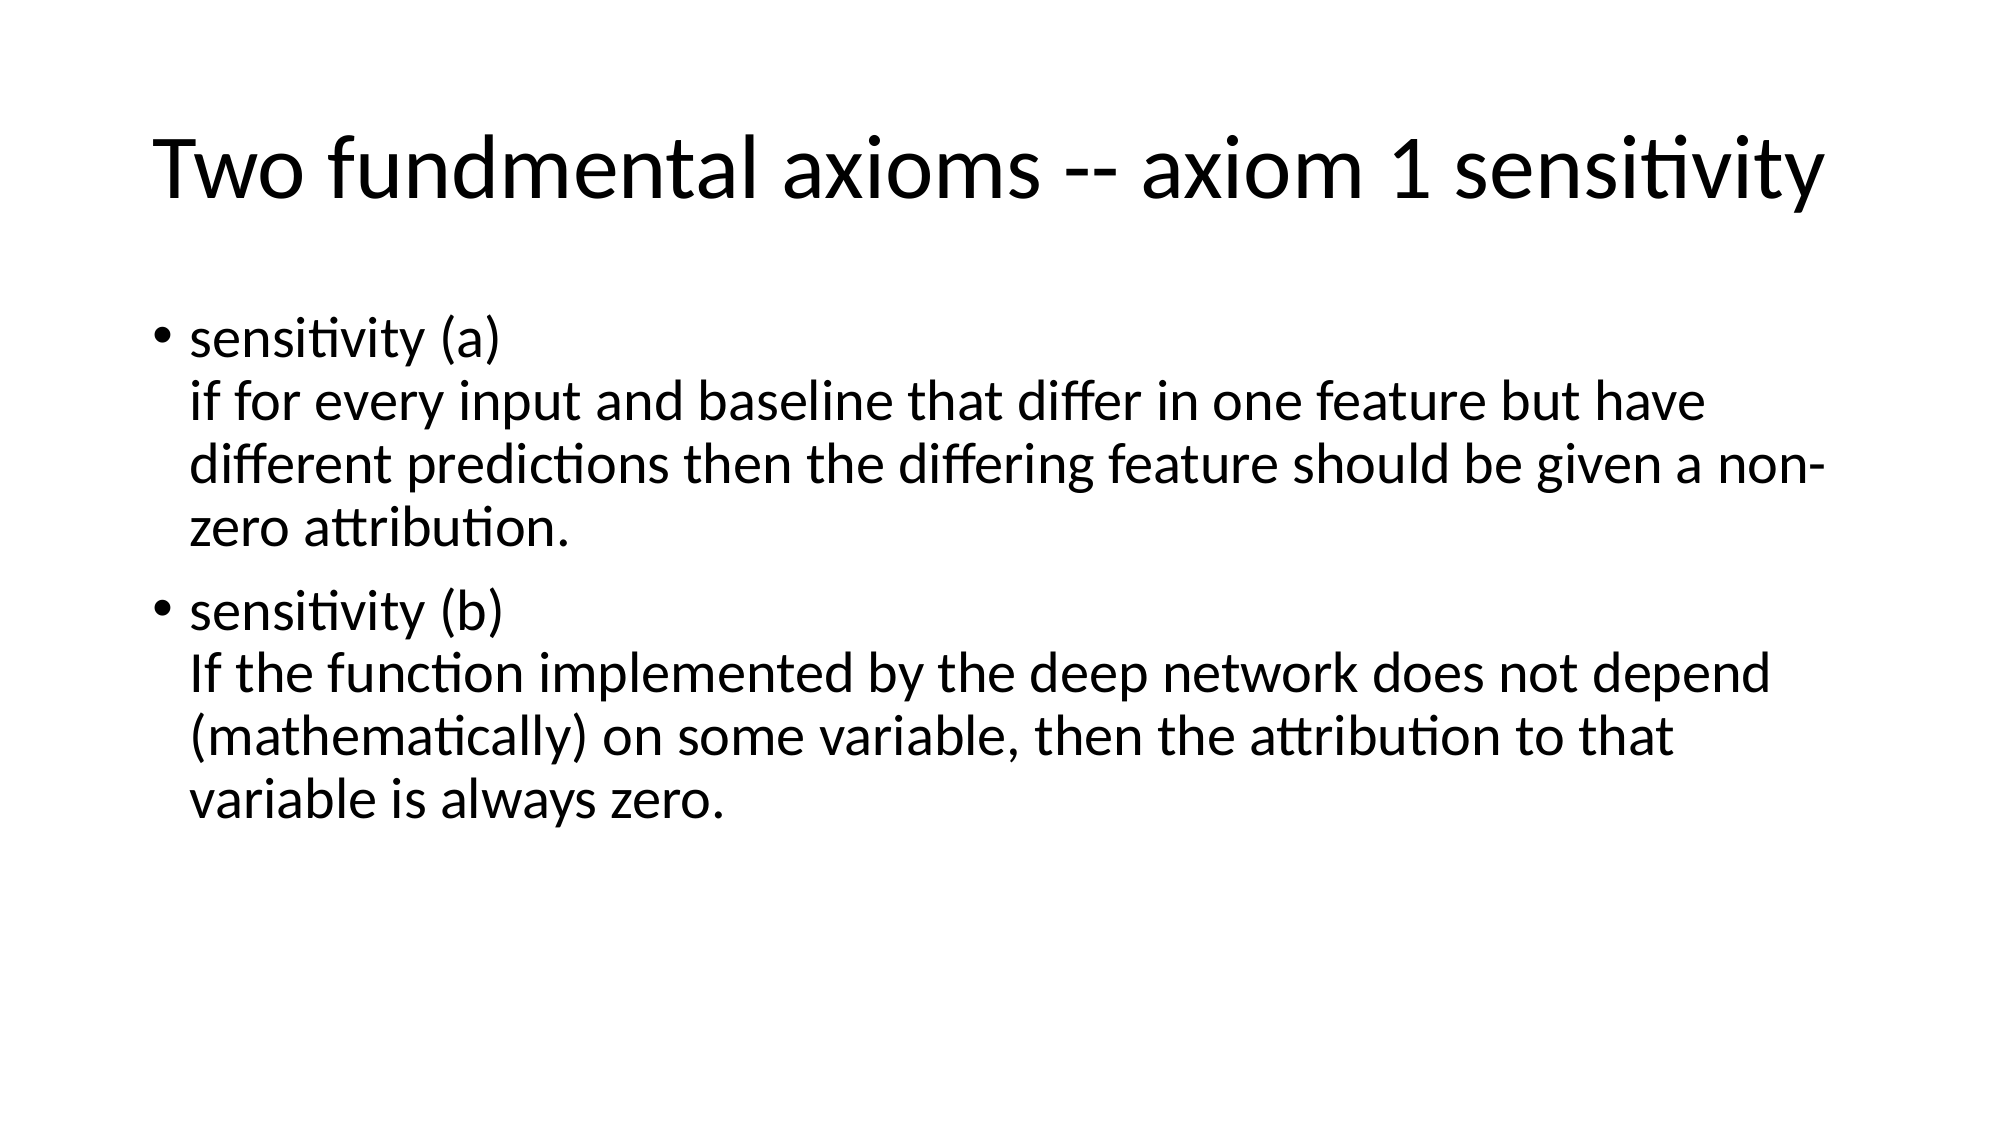

# Two fundmental axioms -- axiom 1 sensitivity
sensitivity (a)
if for every input and baseline that differ in one feature but have different predictions then the differing feature should be given a non-zero attribution.
sensitivity (b)
If the function implemented by the deep network does not depend (mathematically) on some variable, then the attribution to that variable is always zero.